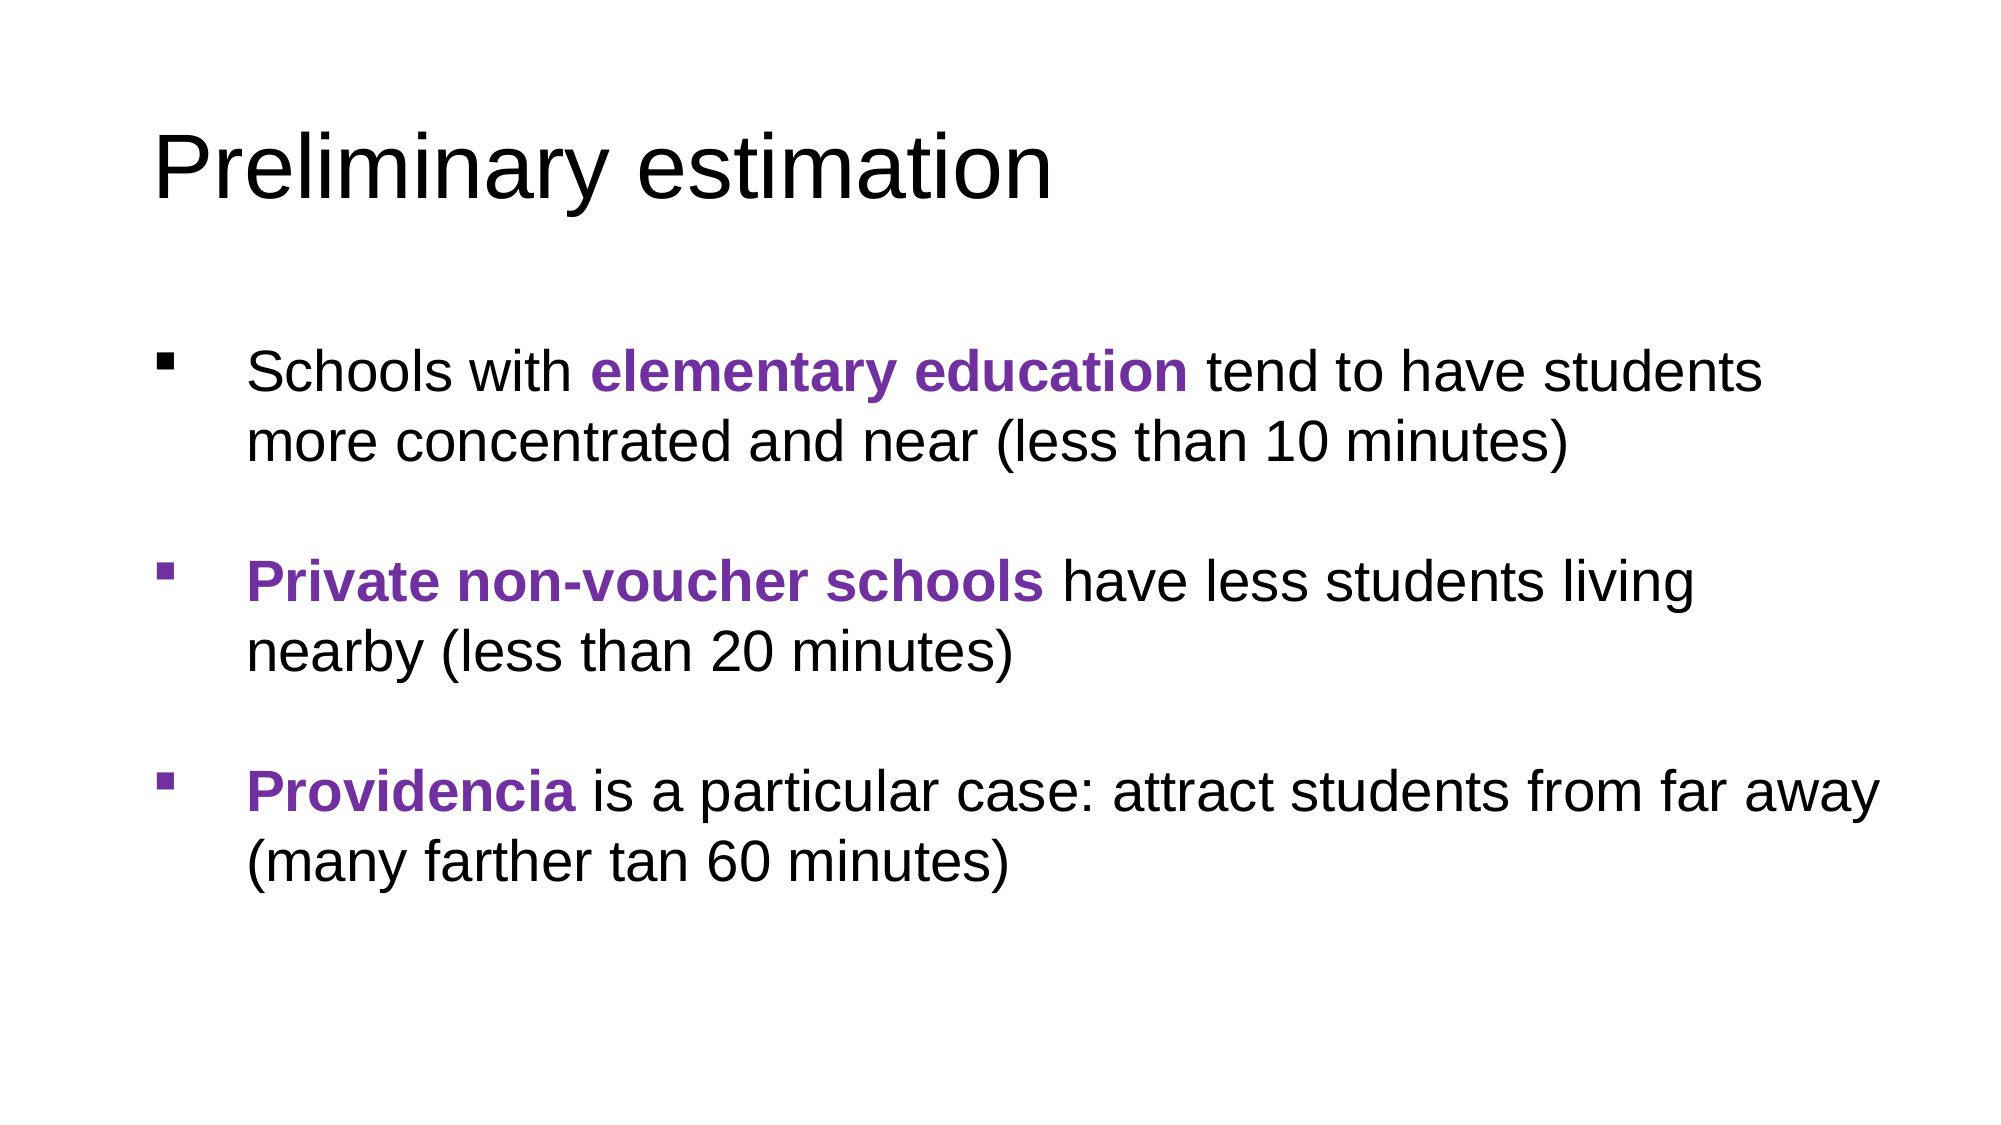

# Preliminary estimation
Schools with elementary education tend to have students more concentrated and near (less than 10 minutes)

Private non-voucher schools have less students living nearby (less than 20 minutes)

Providencia is a particular case: attract students from far away (many farther tan 60 minutes)